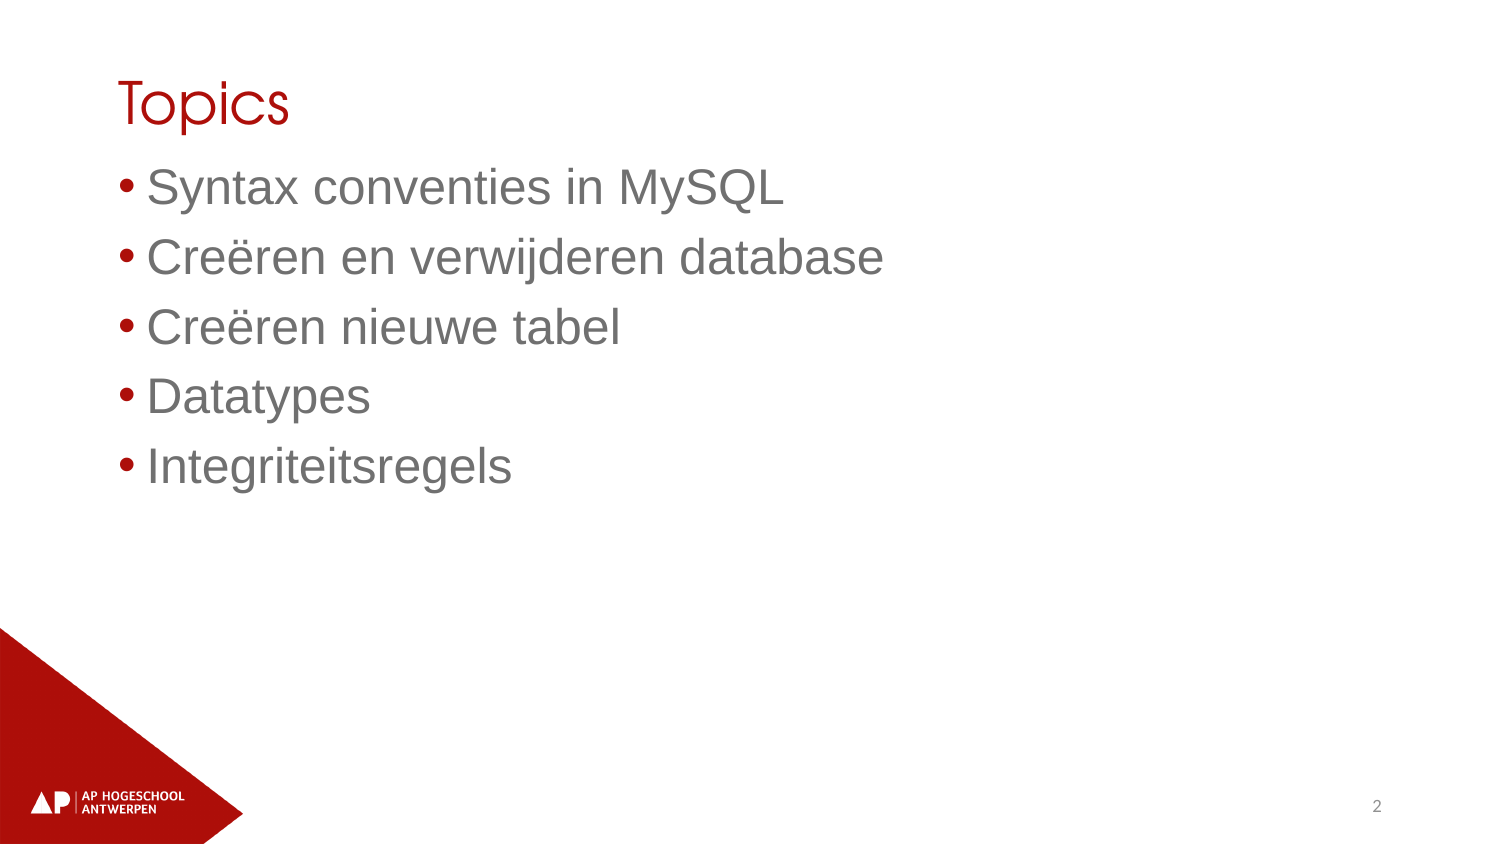

# Topics
Syntax conventies in MySQL
Creëren en verwijderen database
Creëren nieuwe tabel
Datatypes
Integriteitsregels
2